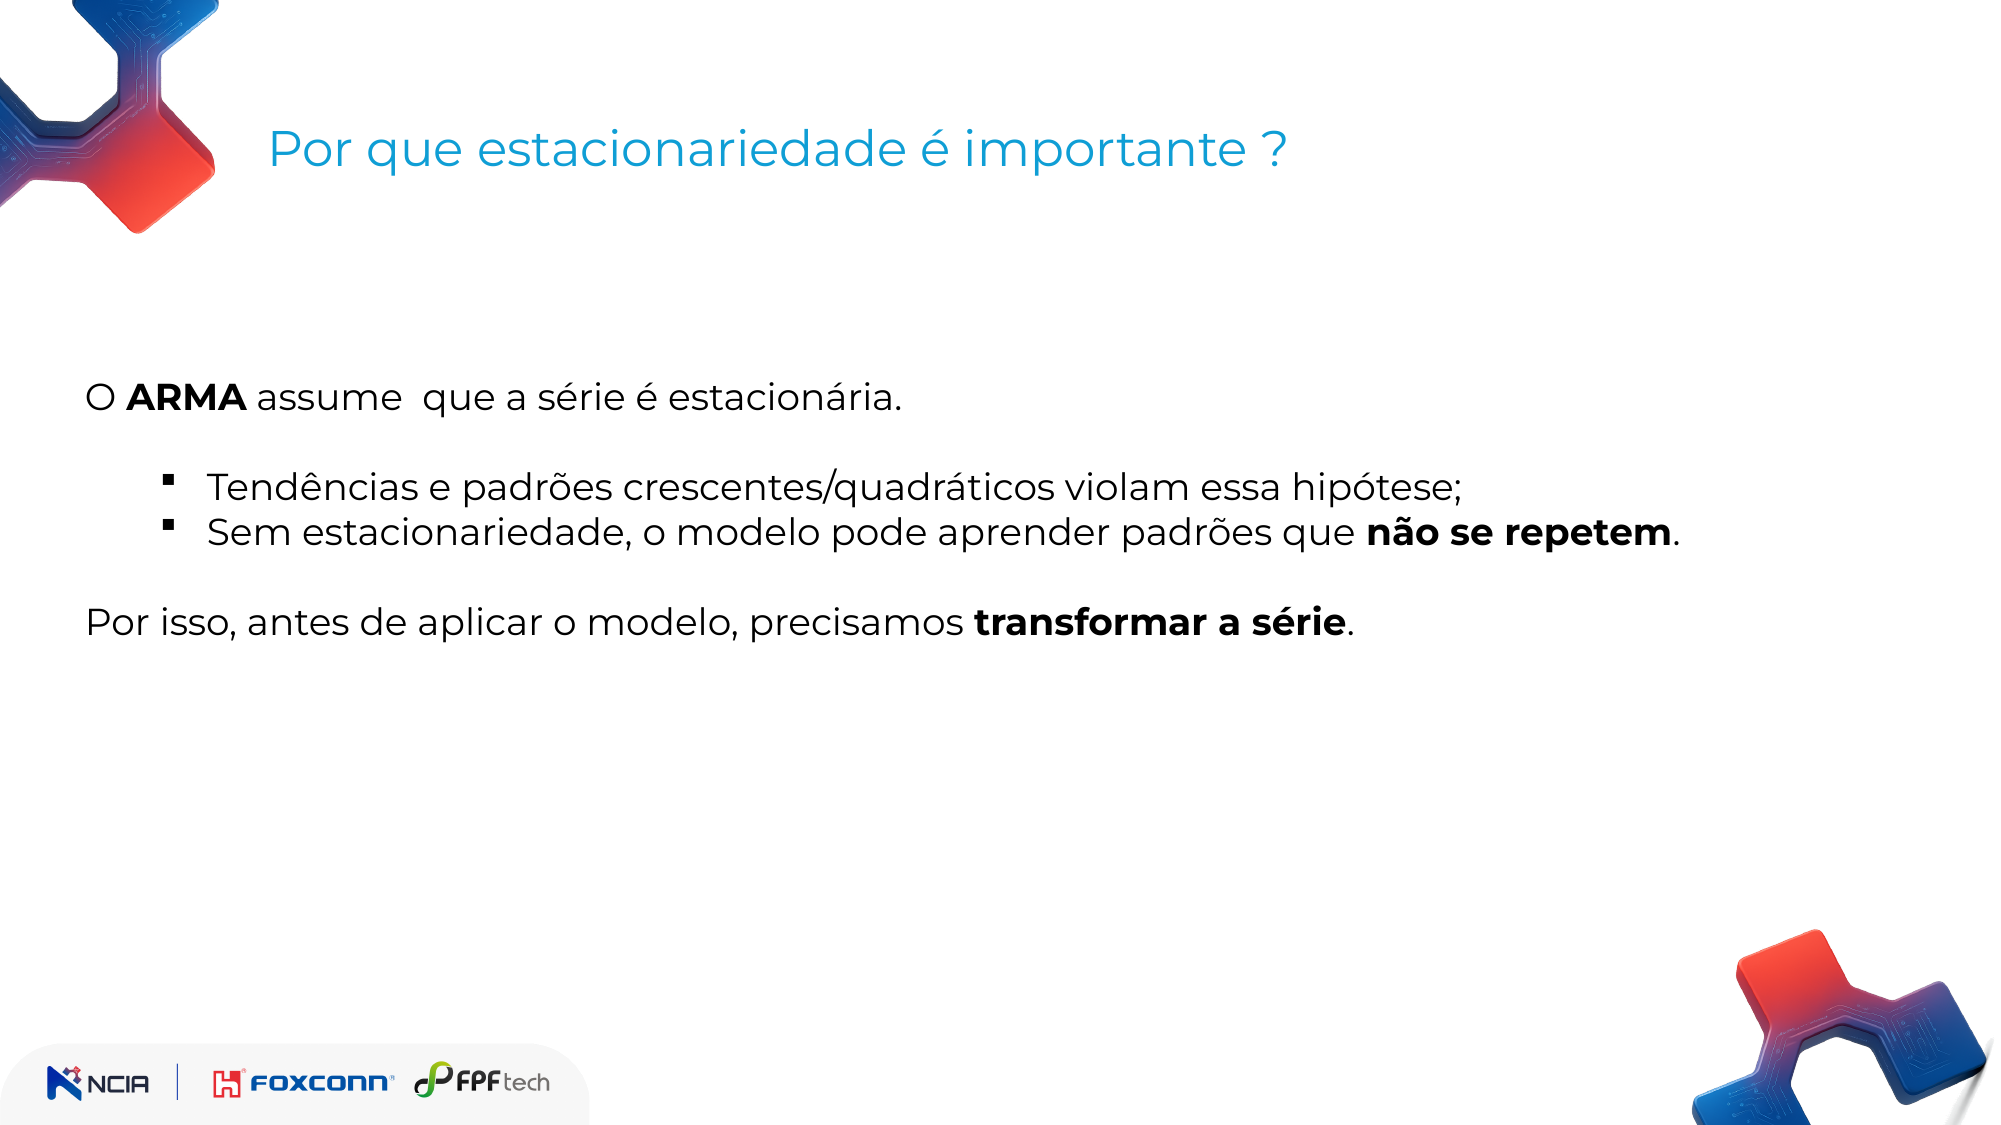

Por que estacionariedade é importante ?
O ARMA assume  que a série é estacionária.

Tendências e padrões crescentes/quadráticos violam essa hipótese;
Sem estacionariedade, o modelo pode aprender padrões que não se repetem.

Por isso, antes de aplicar o modelo, precisamos transformar a série.